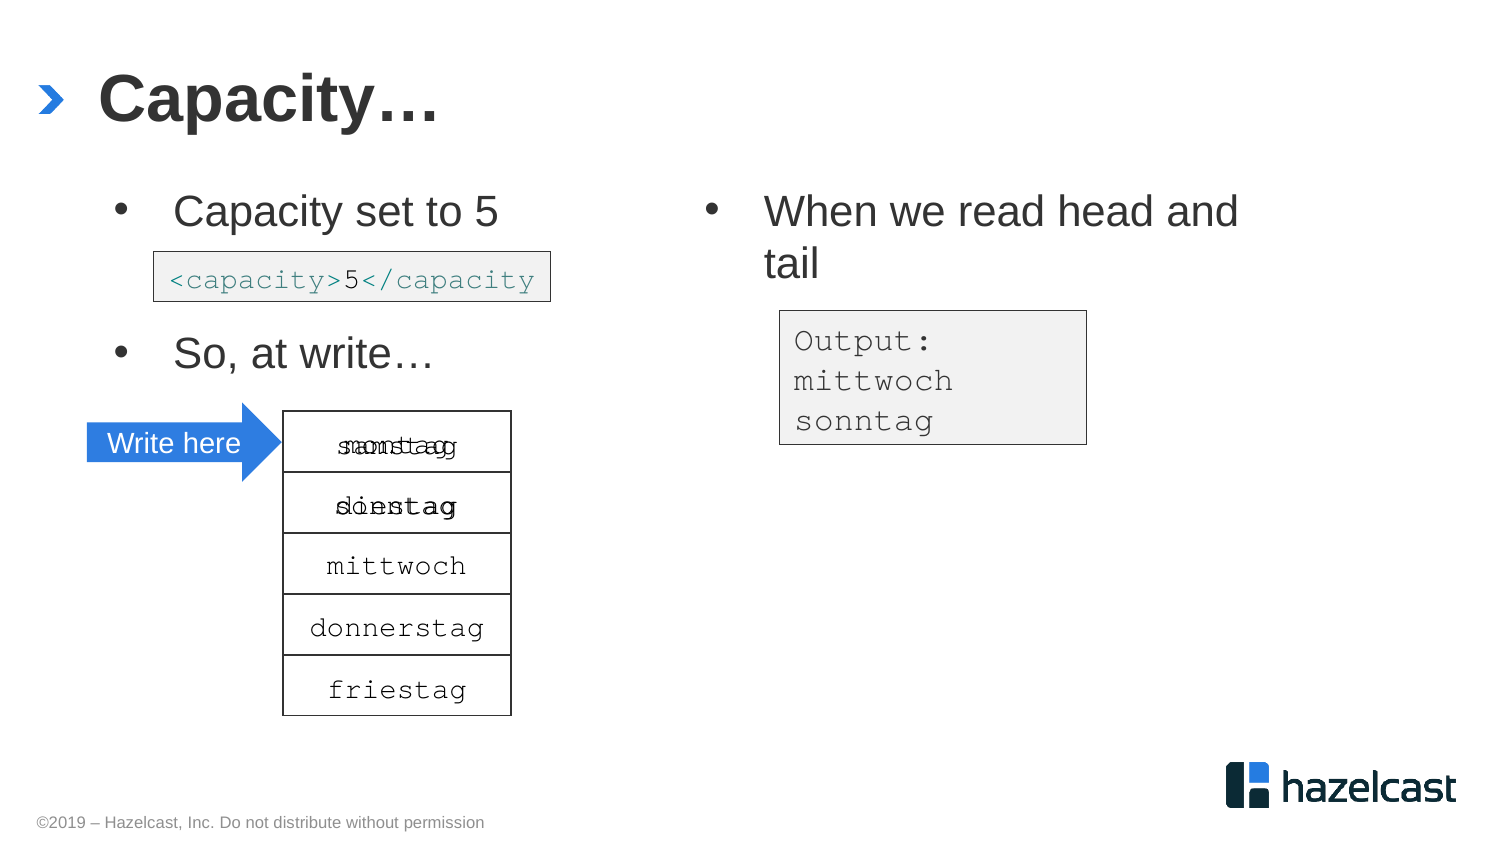

# Capacity…
Capacity set to 5

So, at write…
When we read head and tail
<capacity>5</capacity
Output:
mittwoch
sonntag
Write here
|  |
| --- |
|  |
|  |
|  |
|  |
montag
samstag
sonntag
diestag
mittwoch
donnerstag
friestag
©2019 – Hazelcast, Inc. Do not distribute without permission